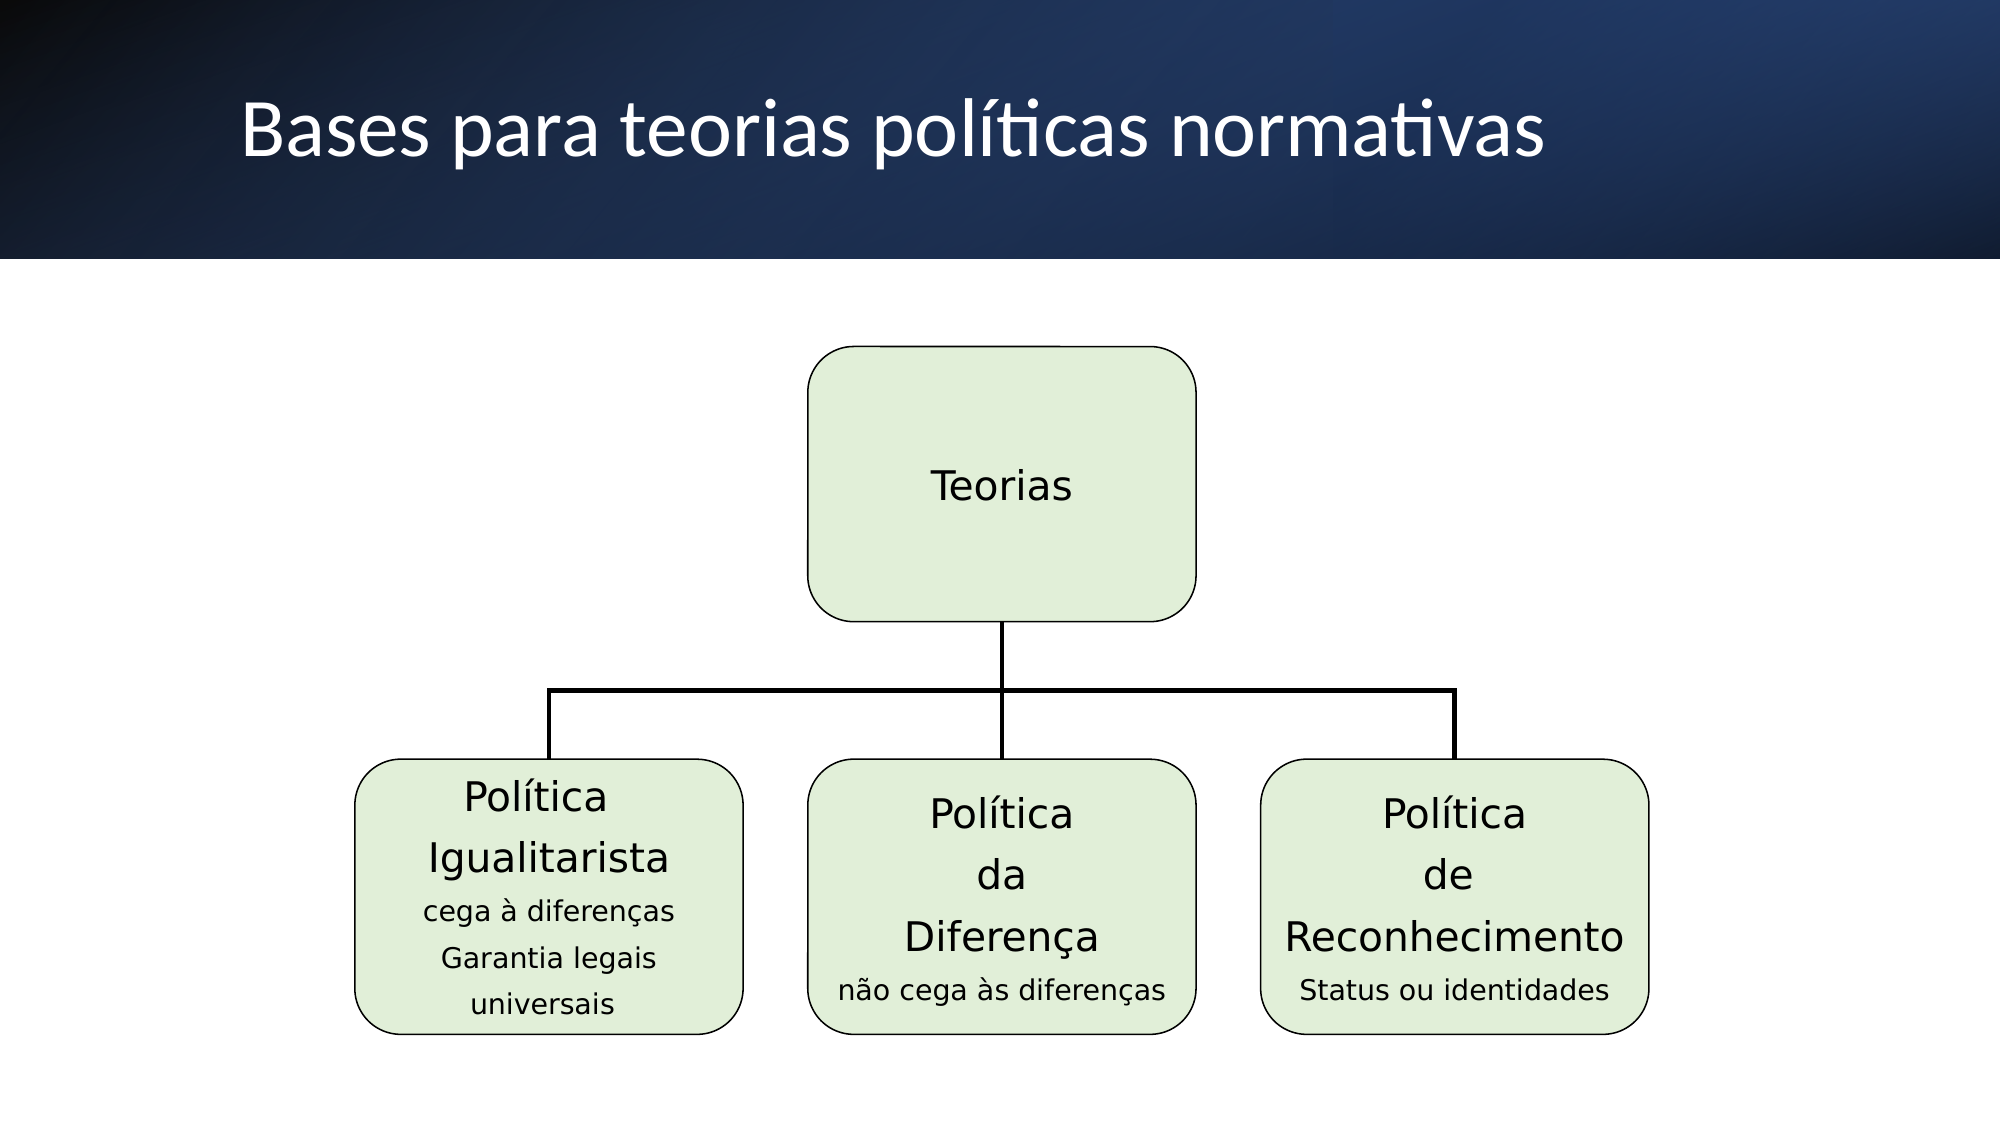

# Bases para teorias políticas normativas
Teorias
Política
Igualitarista
cega à diferenças
Garantia legais universais
Política
 da
Diferença
não cega às diferenças
Política
de
Reconhecimento
Status ou identidades